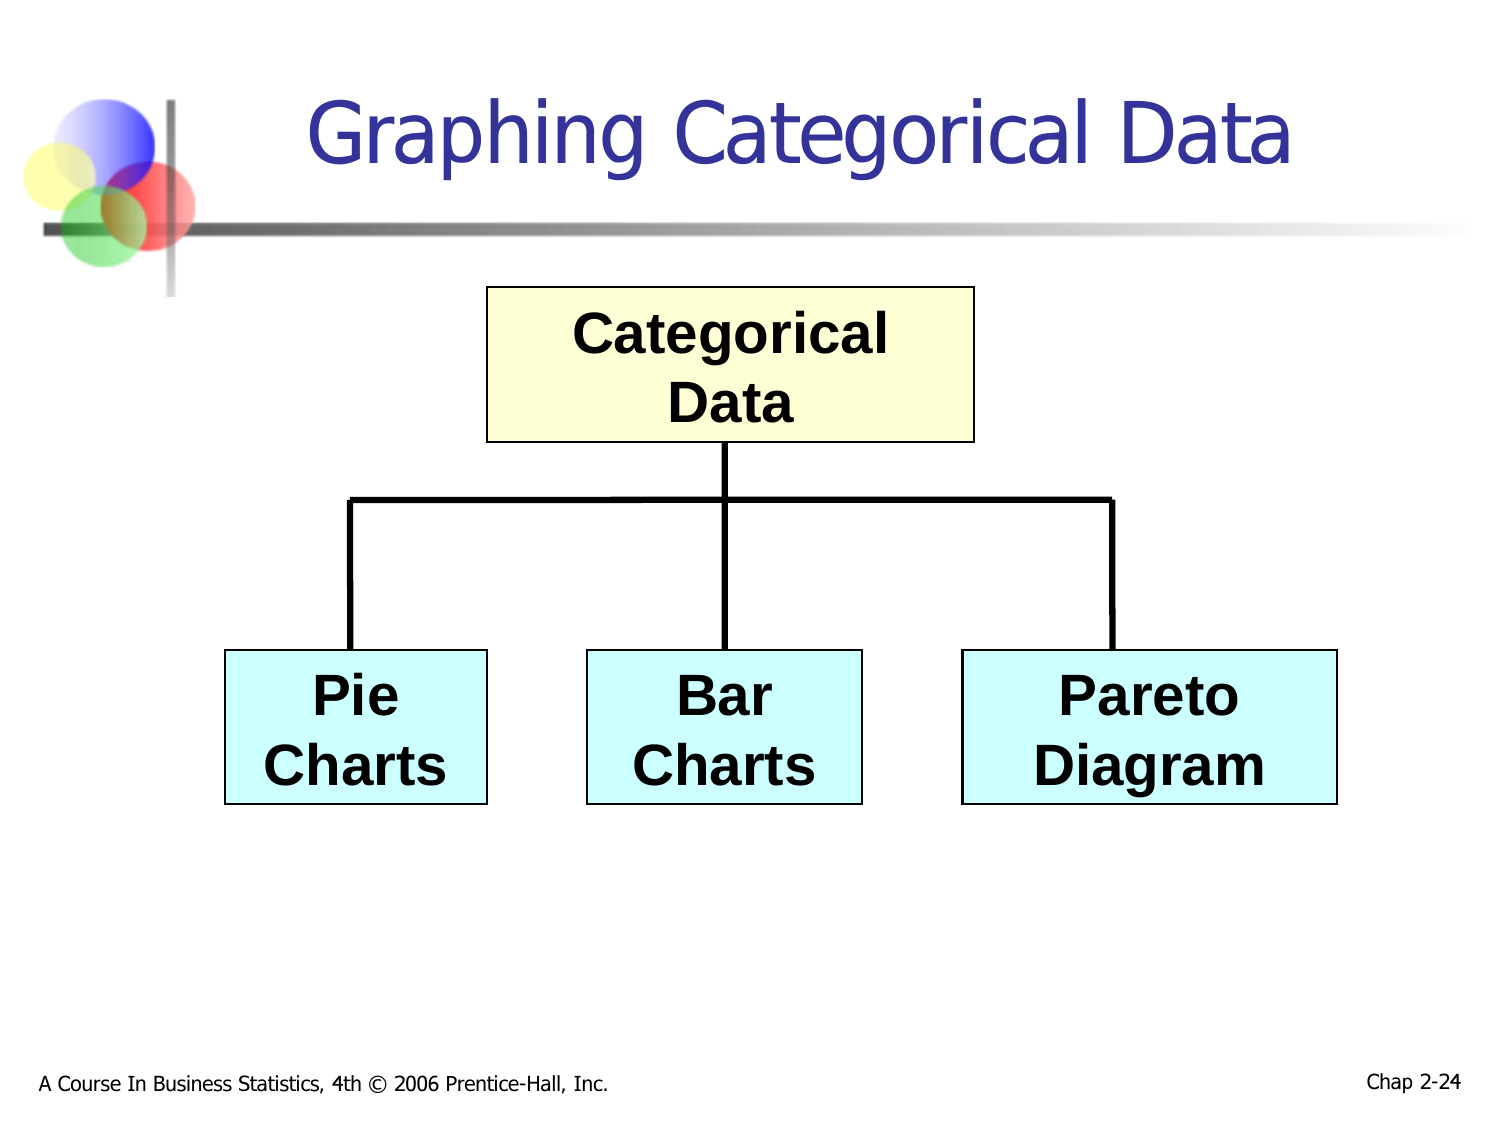

# Graphing Categorical Data
Categorical Data

Pie Charts
Bar Charts
Pareto Diagram
A Course In Business Statistics, 4th © 2006 Prentice-Hall, Inc.
Chap 2-24